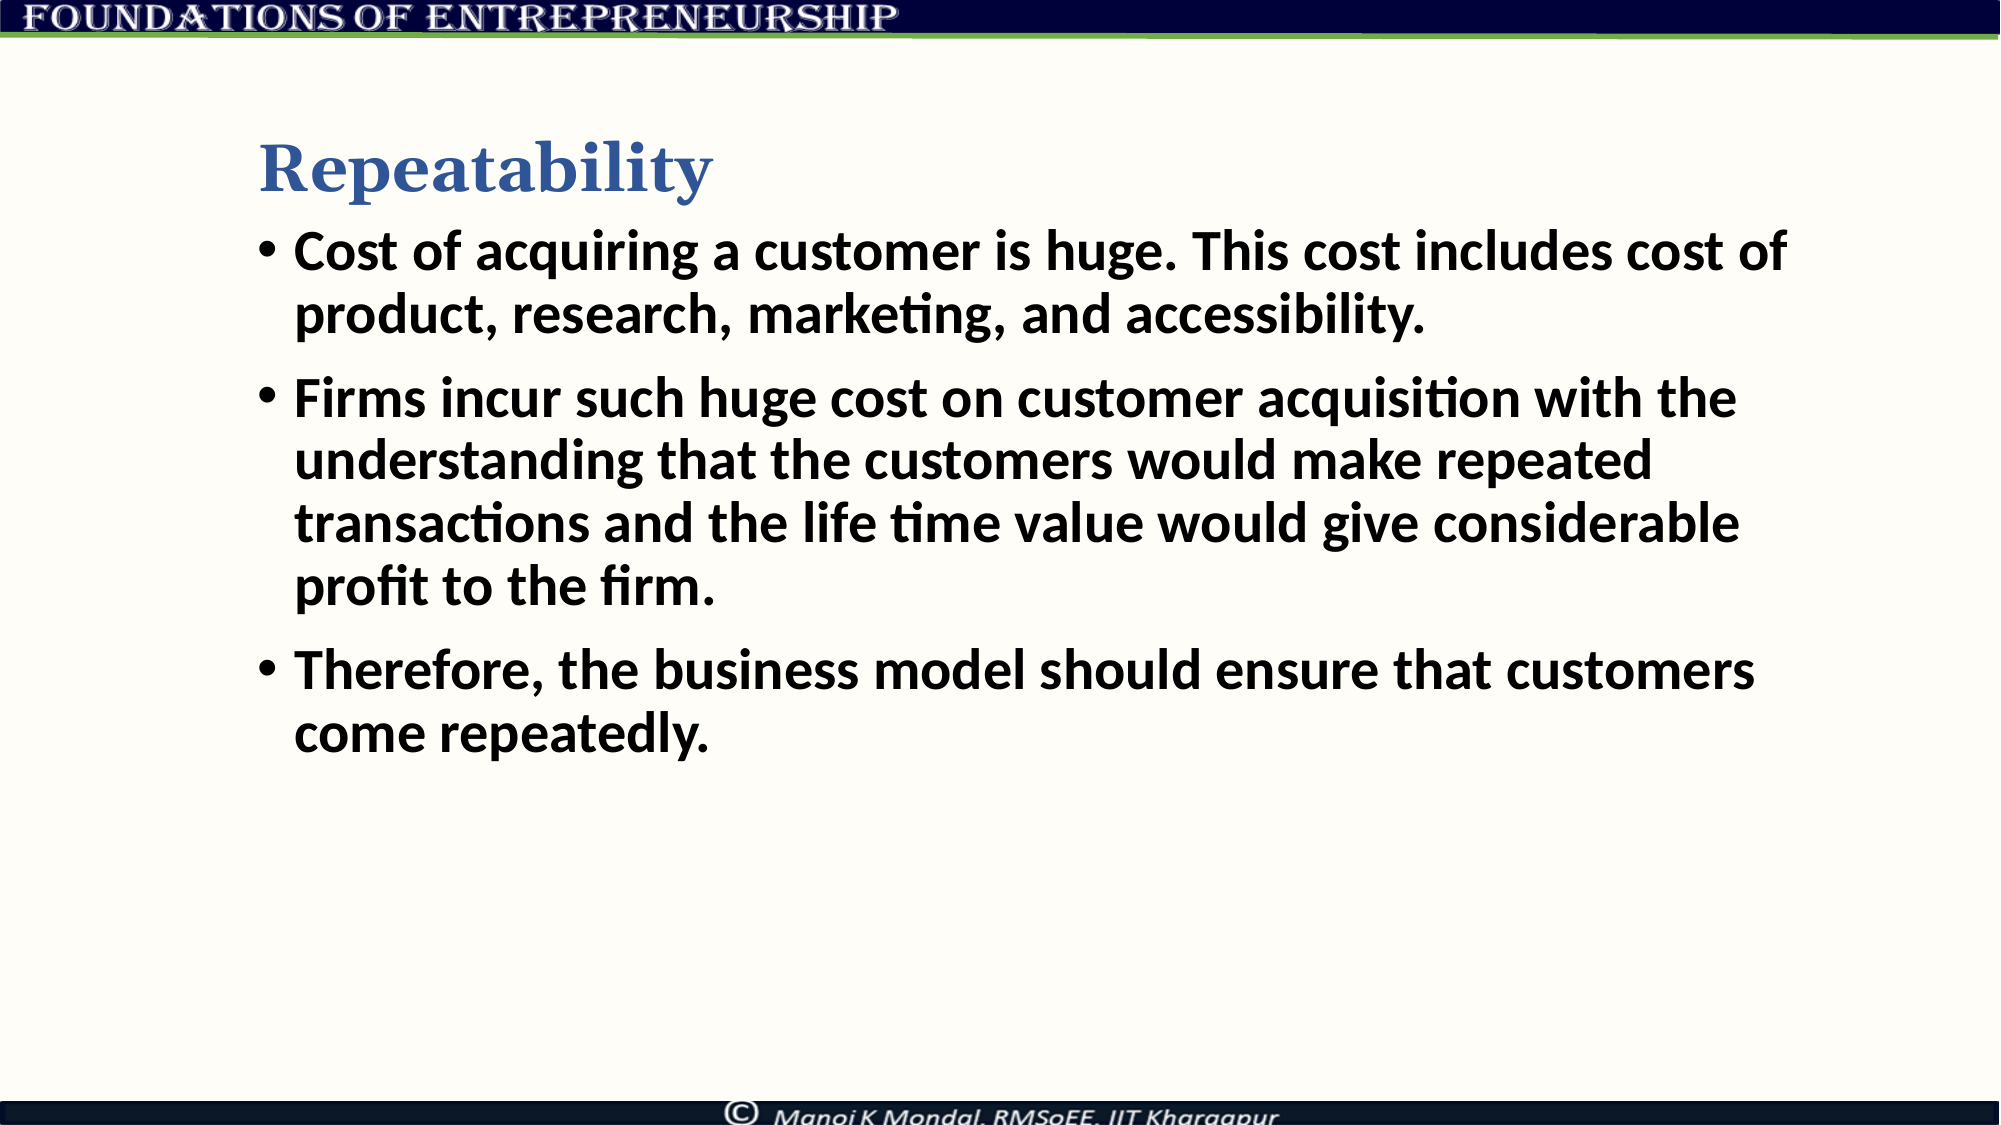

# Repeatability
Cost of acquiring a customer is huge. This cost includes cost of product, research, marketing, and accessibility.
Firms incur such huge cost on customer acquisition with the understanding that the customers would make repeated transactions and the life time value would give considerable profit to the firm.
Therefore, the business model should ensure that customers come repeatedly.